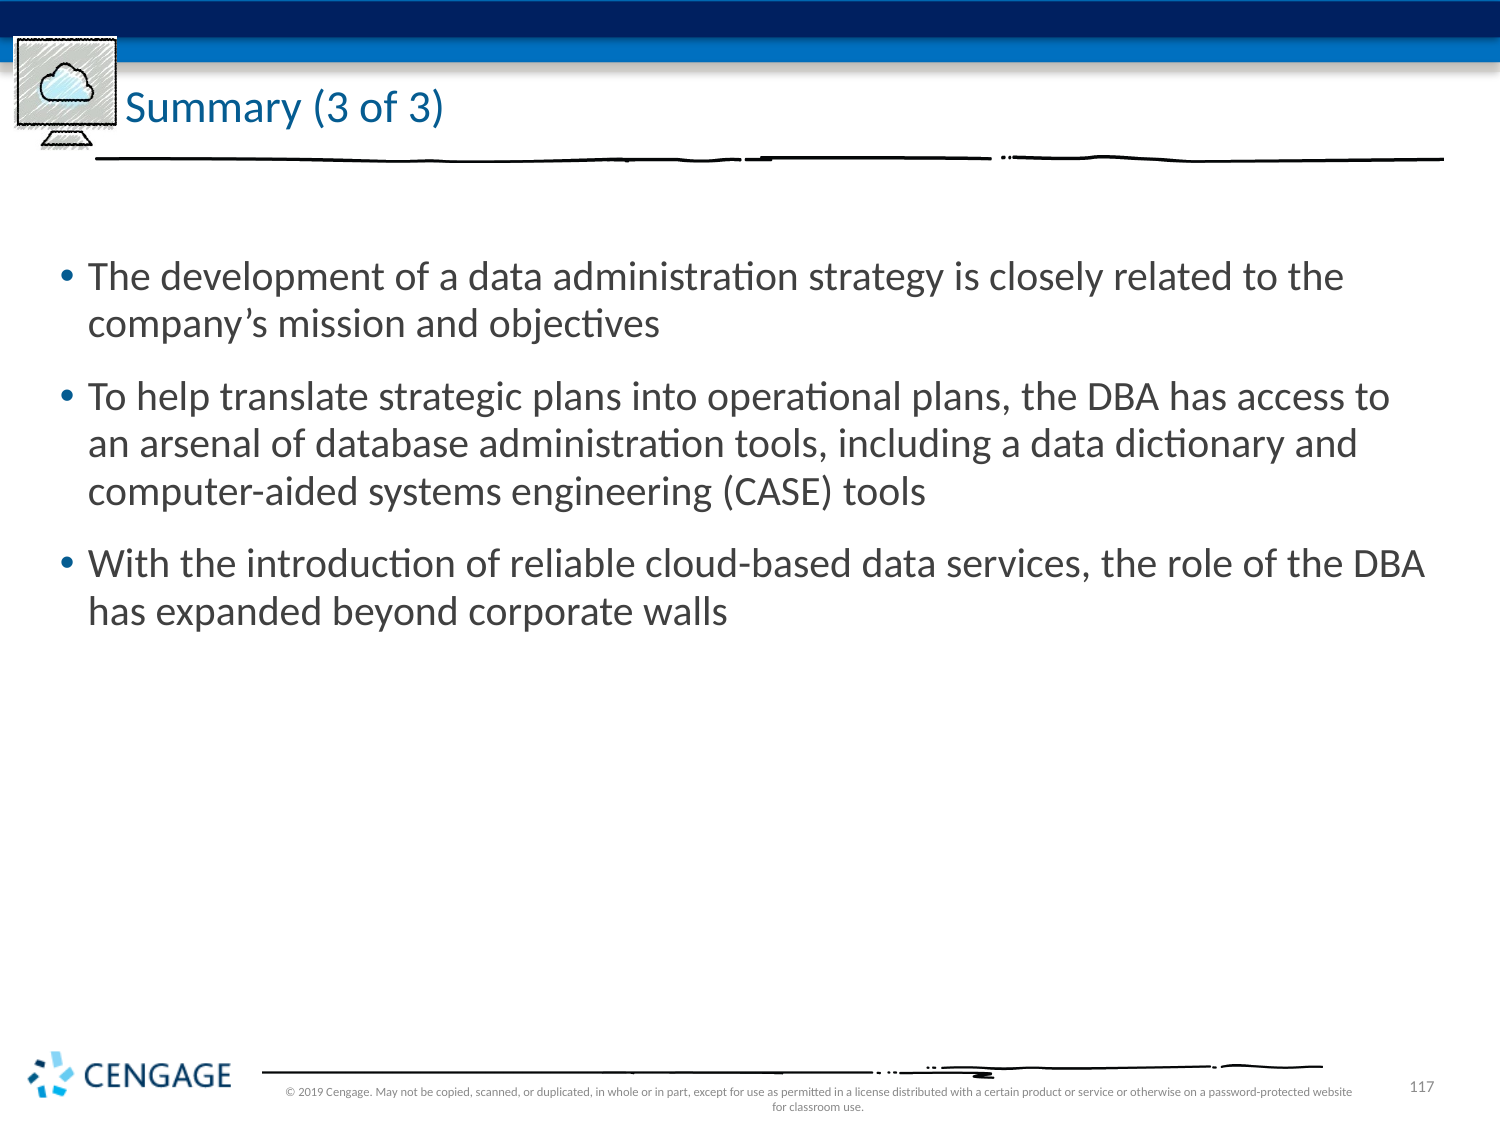

# Summary (3 of 3)
The development of a data administration strategy is closely related to the company’s mission and objectives
To help translate strategic plans into operational plans, the DBA has access to an arsenal of database administration tools, including a data dictionary and computer-aided systems engineering (CASE) tools
With the introduction of reliable cloud-based data services, the role of the DBA has expanded beyond corporate walls
© 2019 Cengage. May not be copied, scanned, or duplicated, in whole or in part, except for use as permitted in a license distributed with a certain product or service or otherwise on a password-protected website for classroom use.